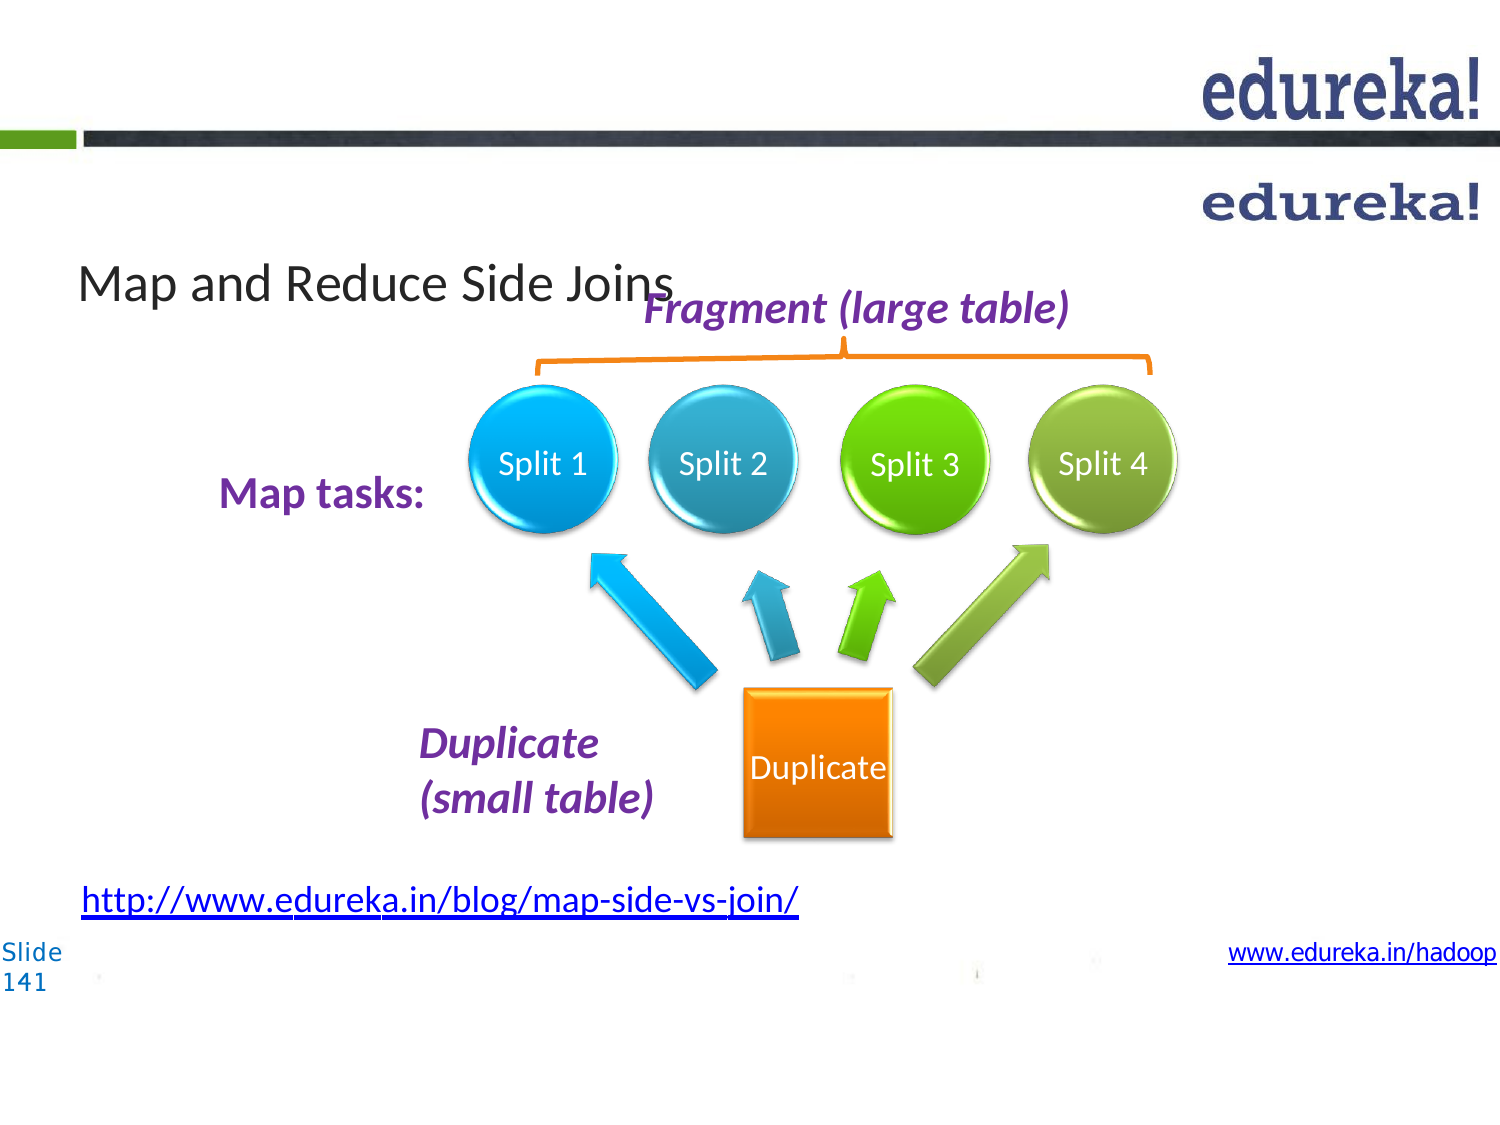

# Map and Reduce Side Joins
Fragment (large table)

Split 1
Split 2
Split 4
Split 3
Map tasks:

Duplicate (small table)
Duplicate
http://www.edureka.in/blog/map-side-vs-join/
Slide 141
www.edureka.in/hadoop